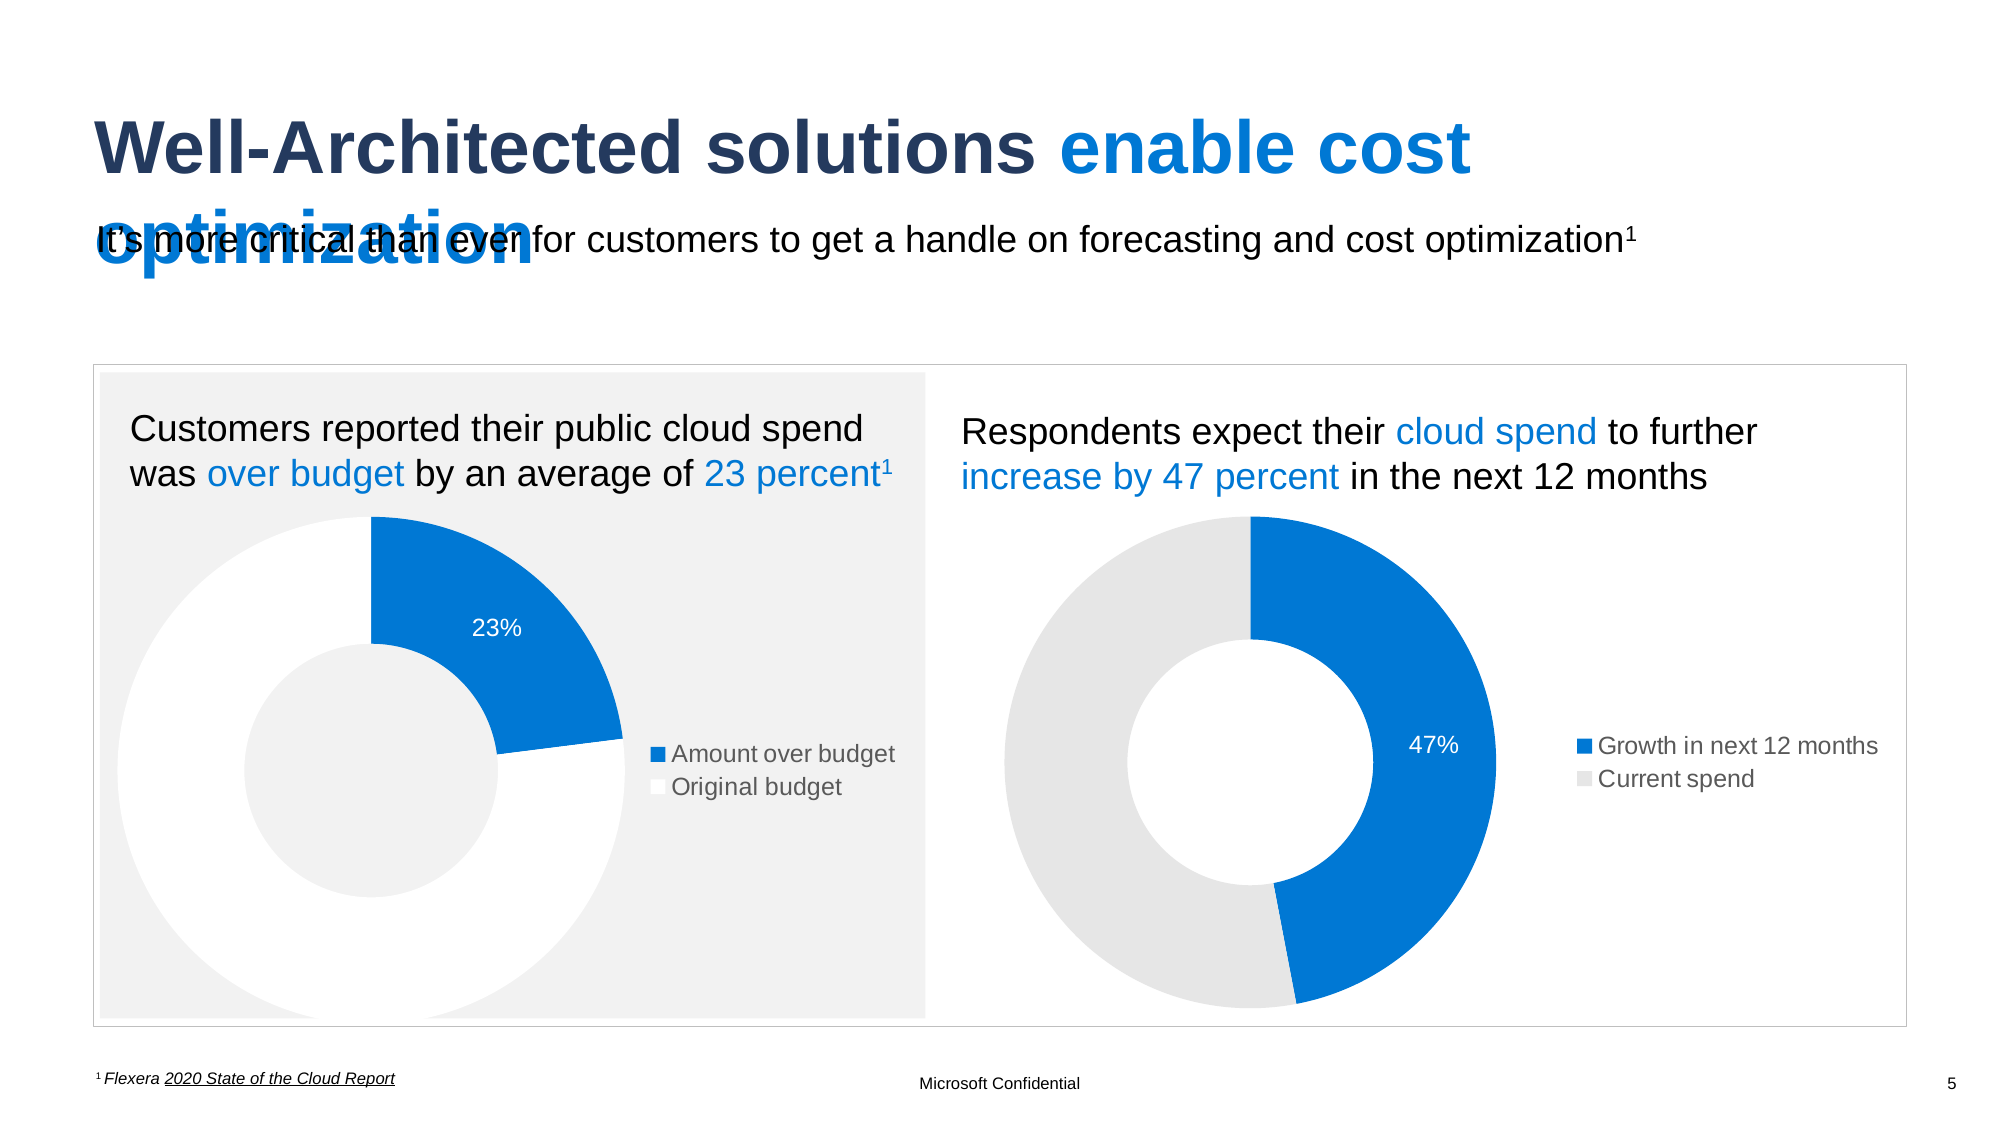

# Well-Architected solutions enable cost optimization
It’s more critical than ever for customers to get a handle on forecasting and cost optimization1

Customers reported their public cloud spend was over budget by an average of 23 percent1

Respondents expect their cloud spend to further increase by 47 percent in the next 12 months

### Chart

| Category | Budget |
|---|---|
| Amount over budget | 23.0 |
| Original budget | 77.0 |

### Chart

| Category | Cloud spend |
|---|---|
| Growth in next 12 months | 47.0 |
| Current spend | 53.0 |
1 Flexera 2020 State of the Cloud Report
Microsoft Confidential
5